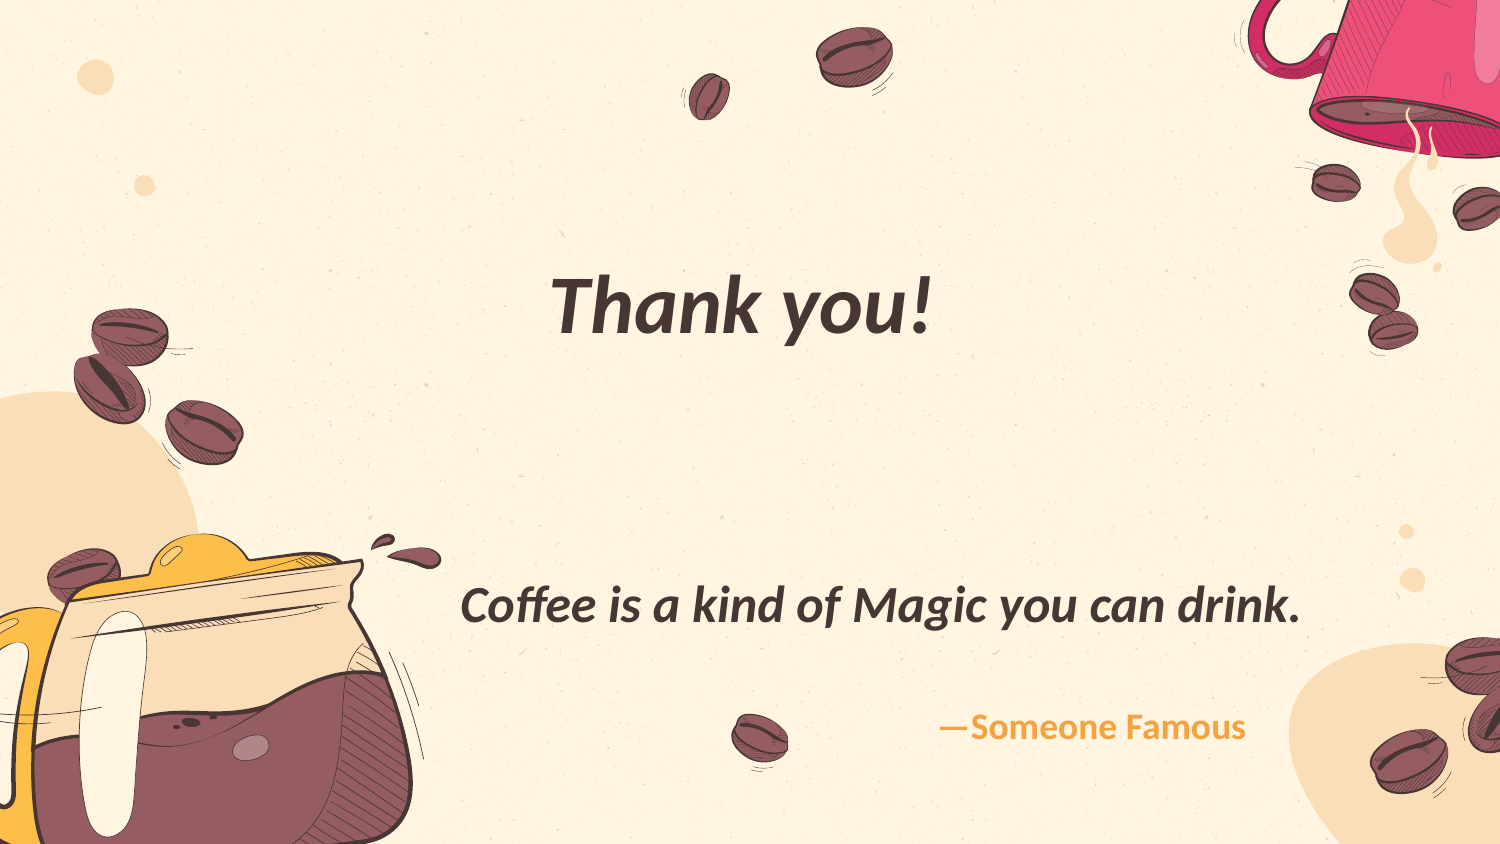

Thank you!

Coffee is a kind of Magic you can drink.
# —Someone Famous